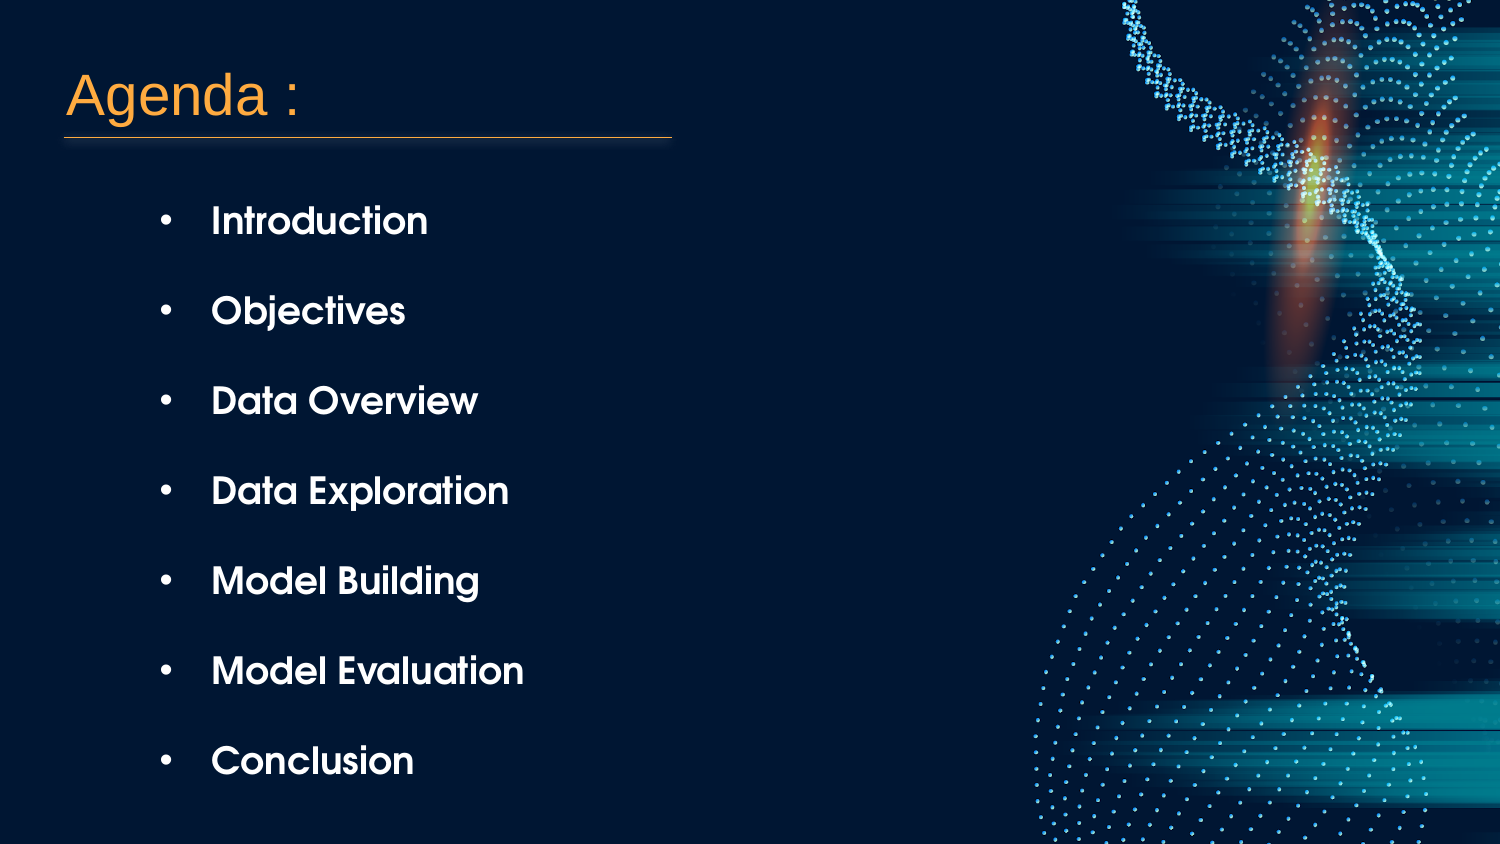

# Agenda :
Introduction
Objectives
Data Overview
Data Exploration
Model Building
Model Evaluation
Conclusion